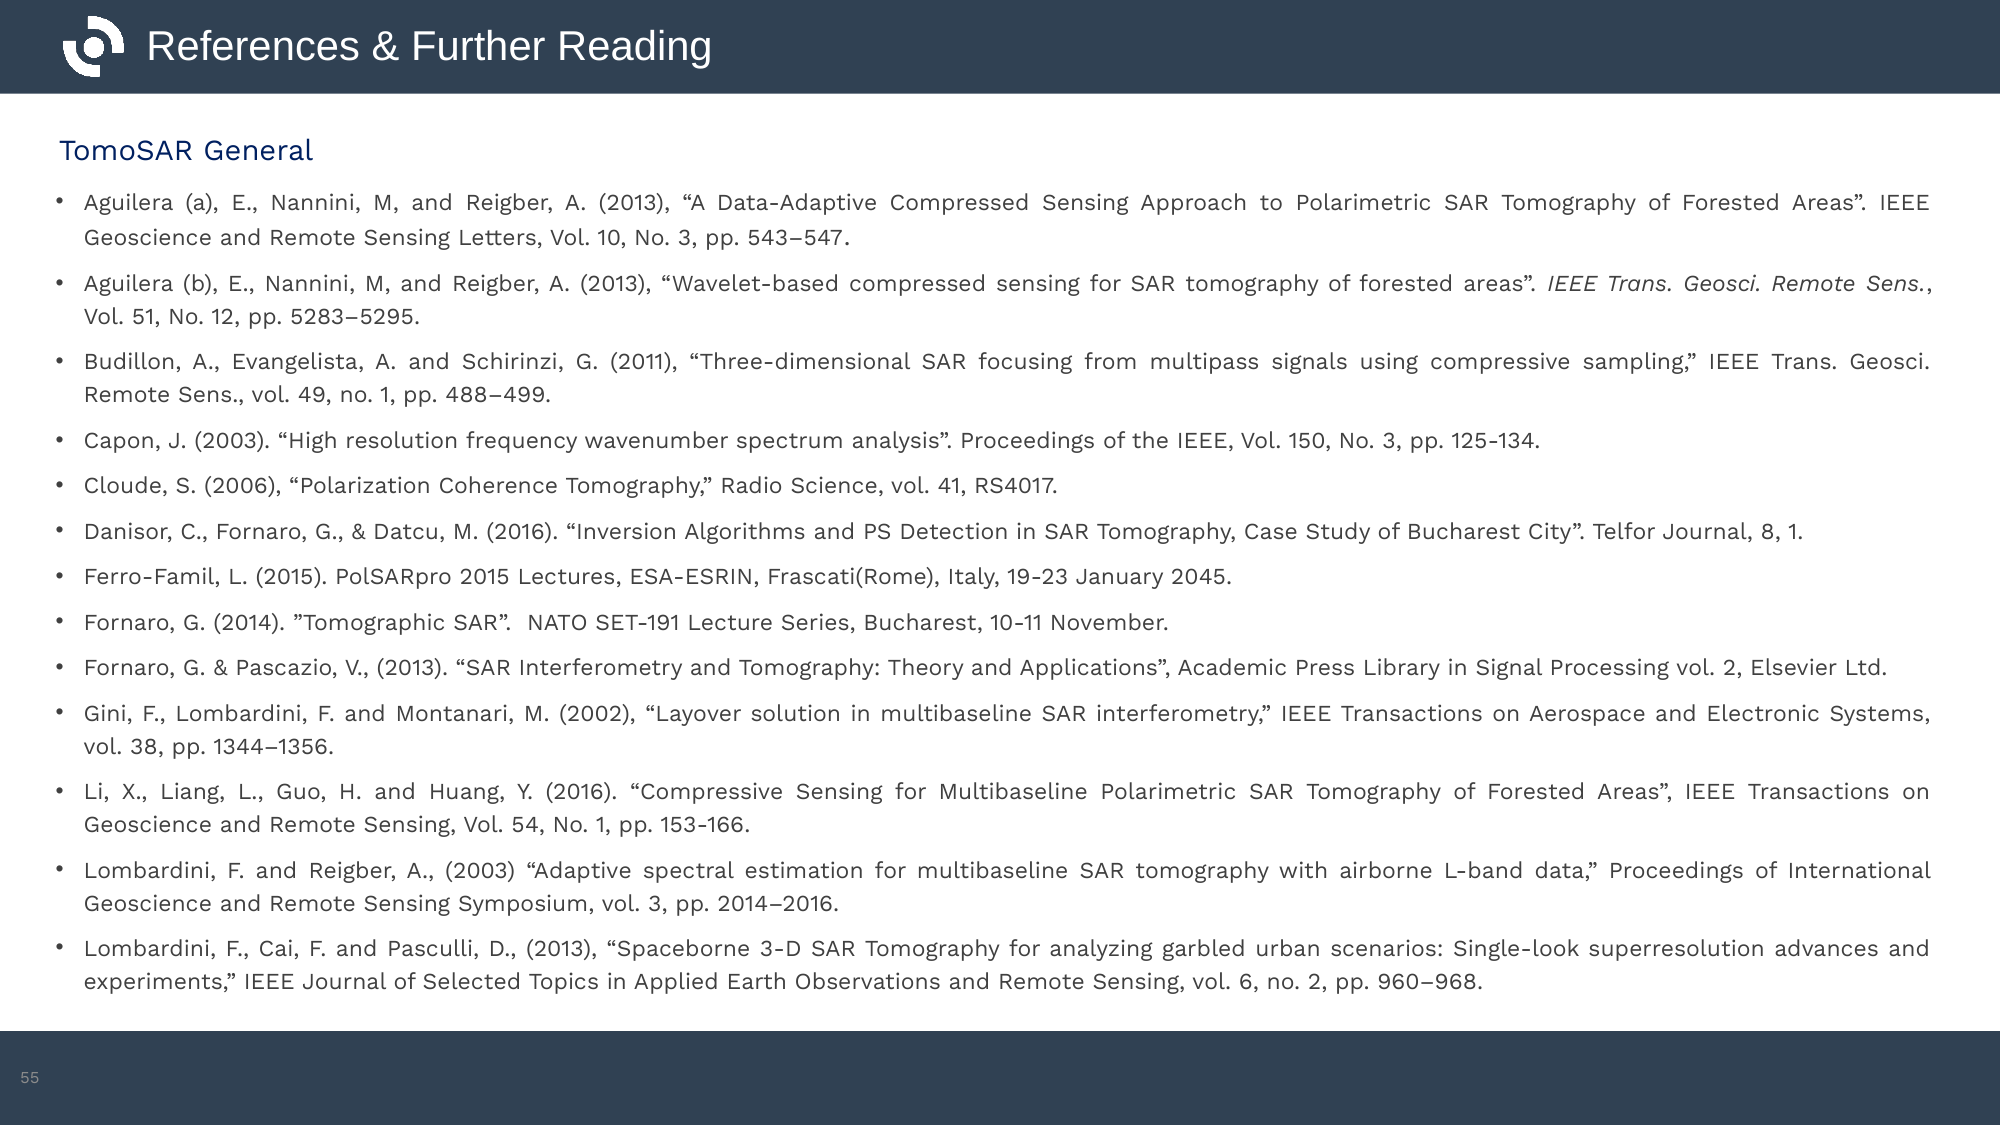

# References & Further Reading
TomoSAR General
Aguilera (a), E., Nannini, M, and Reigber, A. (2013), “A Data-Adaptive Compressed Sensing Approach to Polarimetric SAR Tomography of Forested Areas”. IEEE Geoscience and Remote Sensing Letters, Vol. 10, No. 3, pp. 543–547.
Aguilera (b), E., Nannini, M, and Reigber, A. (2013), “Wavelet-based compressed sensing for SAR tomography of forested areas”. IEEE Trans. Geosci. Remote Sens., Vol. 51, No. 12, pp. 5283–5295.
Budillon, A., Evangelista, A. and Schirinzi, G. (2011), “Three-dimensional SAR focusing from multipass signals using compressive sampling,” IEEE Trans. Geosci. Remote Sens., vol. 49, no. 1, pp. 488–499.
Capon, J. (2003). “High resolution frequency wavenumber spectrum analysis”. Proceedings of the IEEE, Vol. 150, No. 3, pp. 125-134.
Cloude, S. (2006), “Polarization Coherence Tomography,” Radio Science, vol. 41, RS4017.
Danisor, C., Fornaro, G., & Datcu, M. (2016). “Inversion Algorithms and PS Detection in SAR Tomography, Case Study of Bucharest City”. Telfor Journal, 8, 1.
Ferro-Famil, L. (2015). PolSARpro 2015 Lectures, ESA-ESRIN, Frascati(Rome), Italy, 19-23 January 2045.
Fornaro, G. (2014). ”Tomographic SAR”.  NATO SET-191 Lecture Series, Bucharest, 10-11 November.
Fornaro, G. & Pascazio, V., (2013). “SAR Interferometry and Tomography: Theory and Applications”, Academic Press Library in Signal Processing vol. 2, Elsevier Ltd.
Gini, F., Lombardini, F. and Montanari, M. (2002), “Layover solution in multibaseline SAR interferometry,” IEEE Transactions on Aerospace and Electronic Systems, vol. 38, pp. 1344–1356.
Li, X., Liang, L., Guo, H. and Huang, Y. (2016). “Compressive Sensing for Multibaseline Polarimetric SAR Tomography of Forested Areas”, IEEE Transactions on Geoscience and Remote Sensing, Vol. 54, No. 1, pp. 153-166.
Lombardini, F. and Reigber, A., (2003) “Adaptive spectral estimation for multibaseline SAR tomography with airborne L-band data,” Proceedings of International Geoscience and Remote Sensing Symposium, vol. 3, pp. 2014–2016.
Lombardini, F., Cai, F. and Pasculli, D., (2013), “Spaceborne 3-D SAR Tomography for analyzing garbled urban scenarios: Single-look superresolution advances and experiments,” IEEE Journal of Selected Topics in Applied Earth Observations and Remote Sensing, vol. 6, no. 2, pp. 960–968.
55